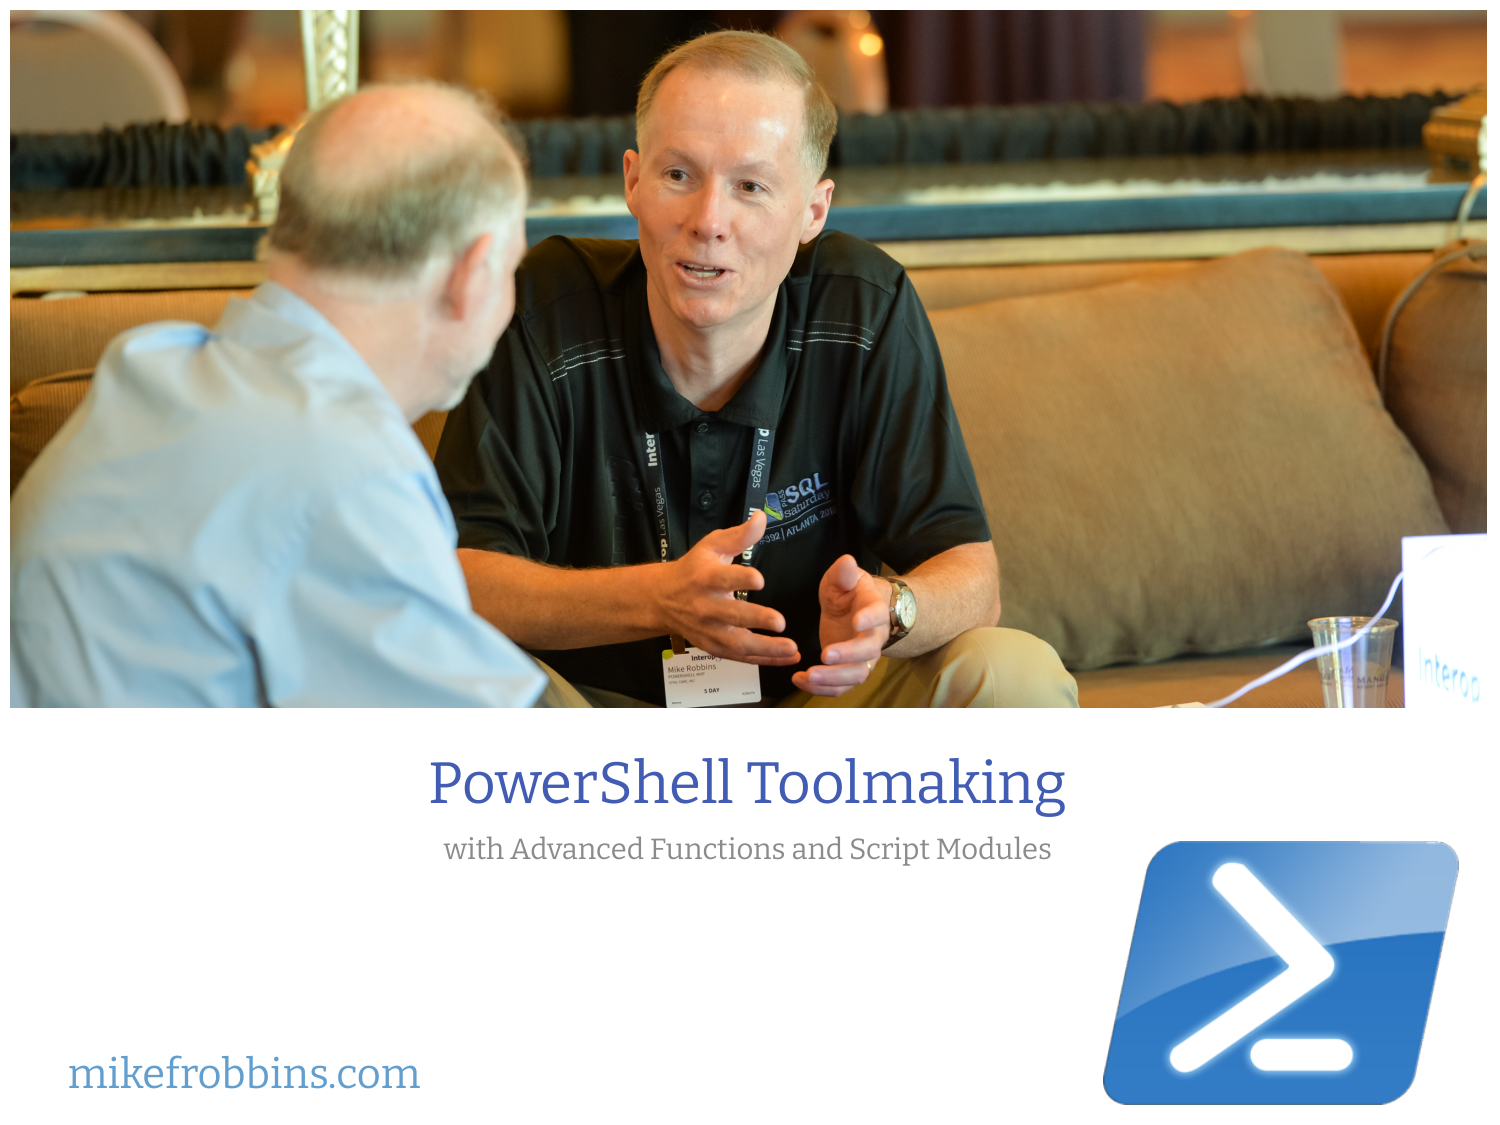

# PowerShell Toolmaking
with Advanced Functions and Script Modules